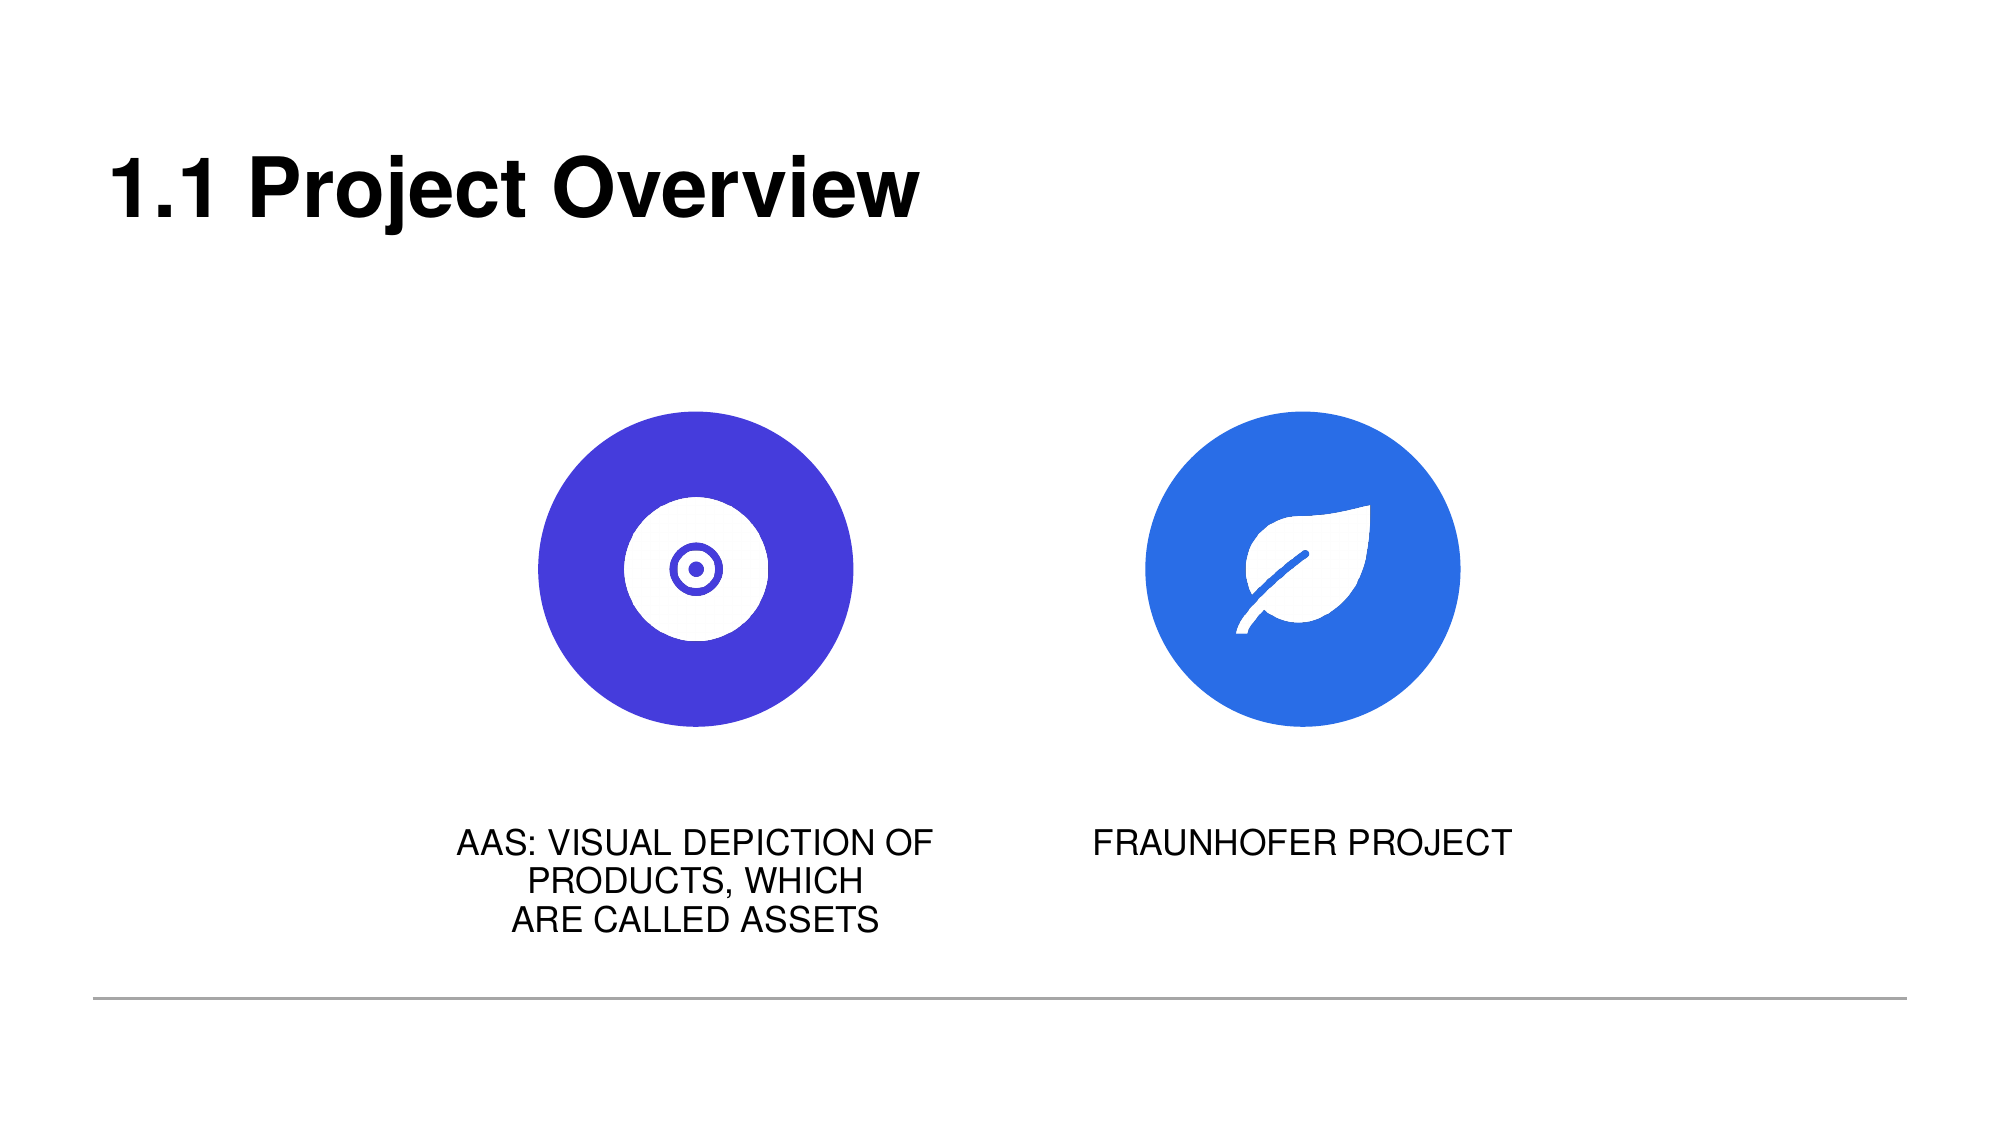

# 1.1 Project Overview
AAS: Visual Depiction of products, which are called assets
Fraunhofer Project